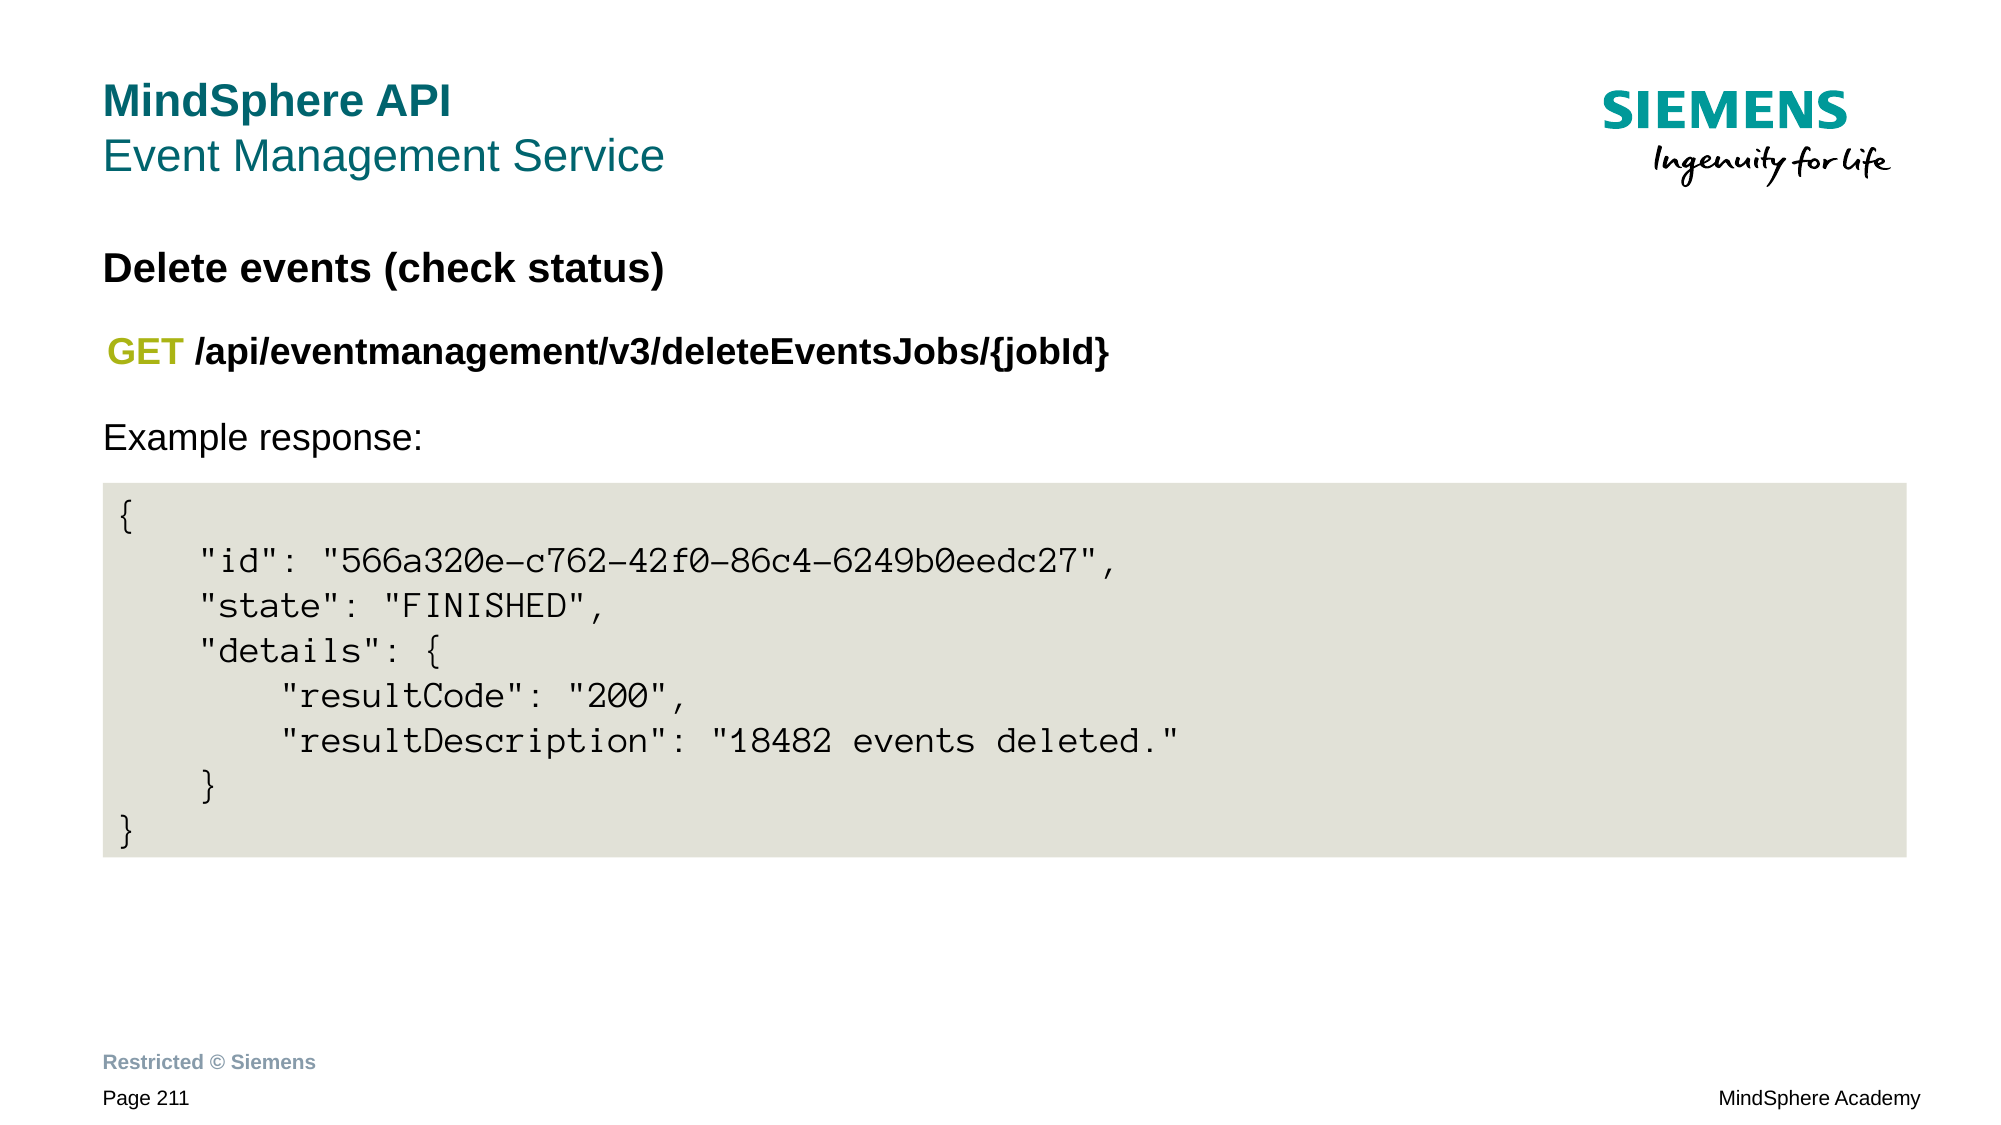

# MindSphere API Event Management Service
Delete events (check status)

Example response:

GET /api/eventmanagement/v3/deleteEventsJobs/{jobId}
{
    "id": "566a320e-c762-42f0-86c4-6249b0eedc27",
    "state": "FINISHED",
    "details": {
        "resultCode": "200",
        "resultDescription": "18482 events deleted."
    }
}